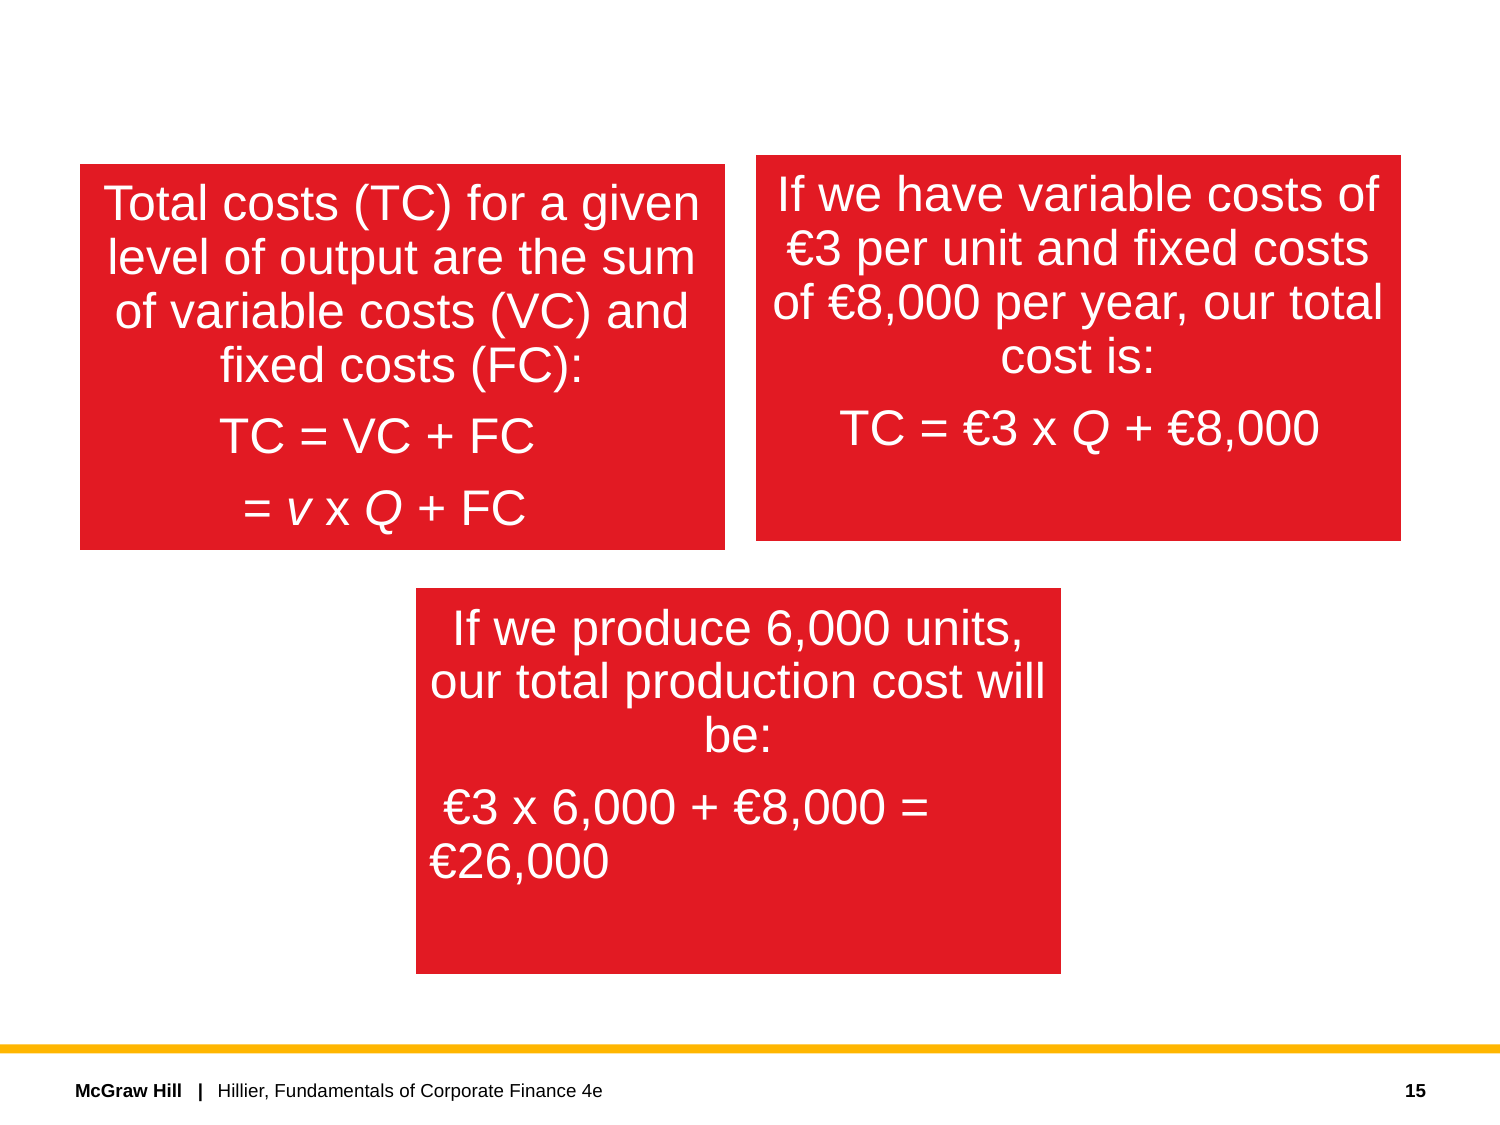

Break-Even Analysis
Total costs (TC) for a given level of output are the sum of variable costs (VC) and fixed costs (FC):
         TC = VC + FC
	= v x Q + FC
If we have variable costs of €3 per unit and fixed costs of €8,000 per year, our total cost is:
     TC = €3 x Q + €8,000

If we produce 6,000 units, our total production cost will be:
 €3 x 6,000 + €8,000 = 	€26,000

15
Hillier, Fundamentals of Corporate Finance 4e